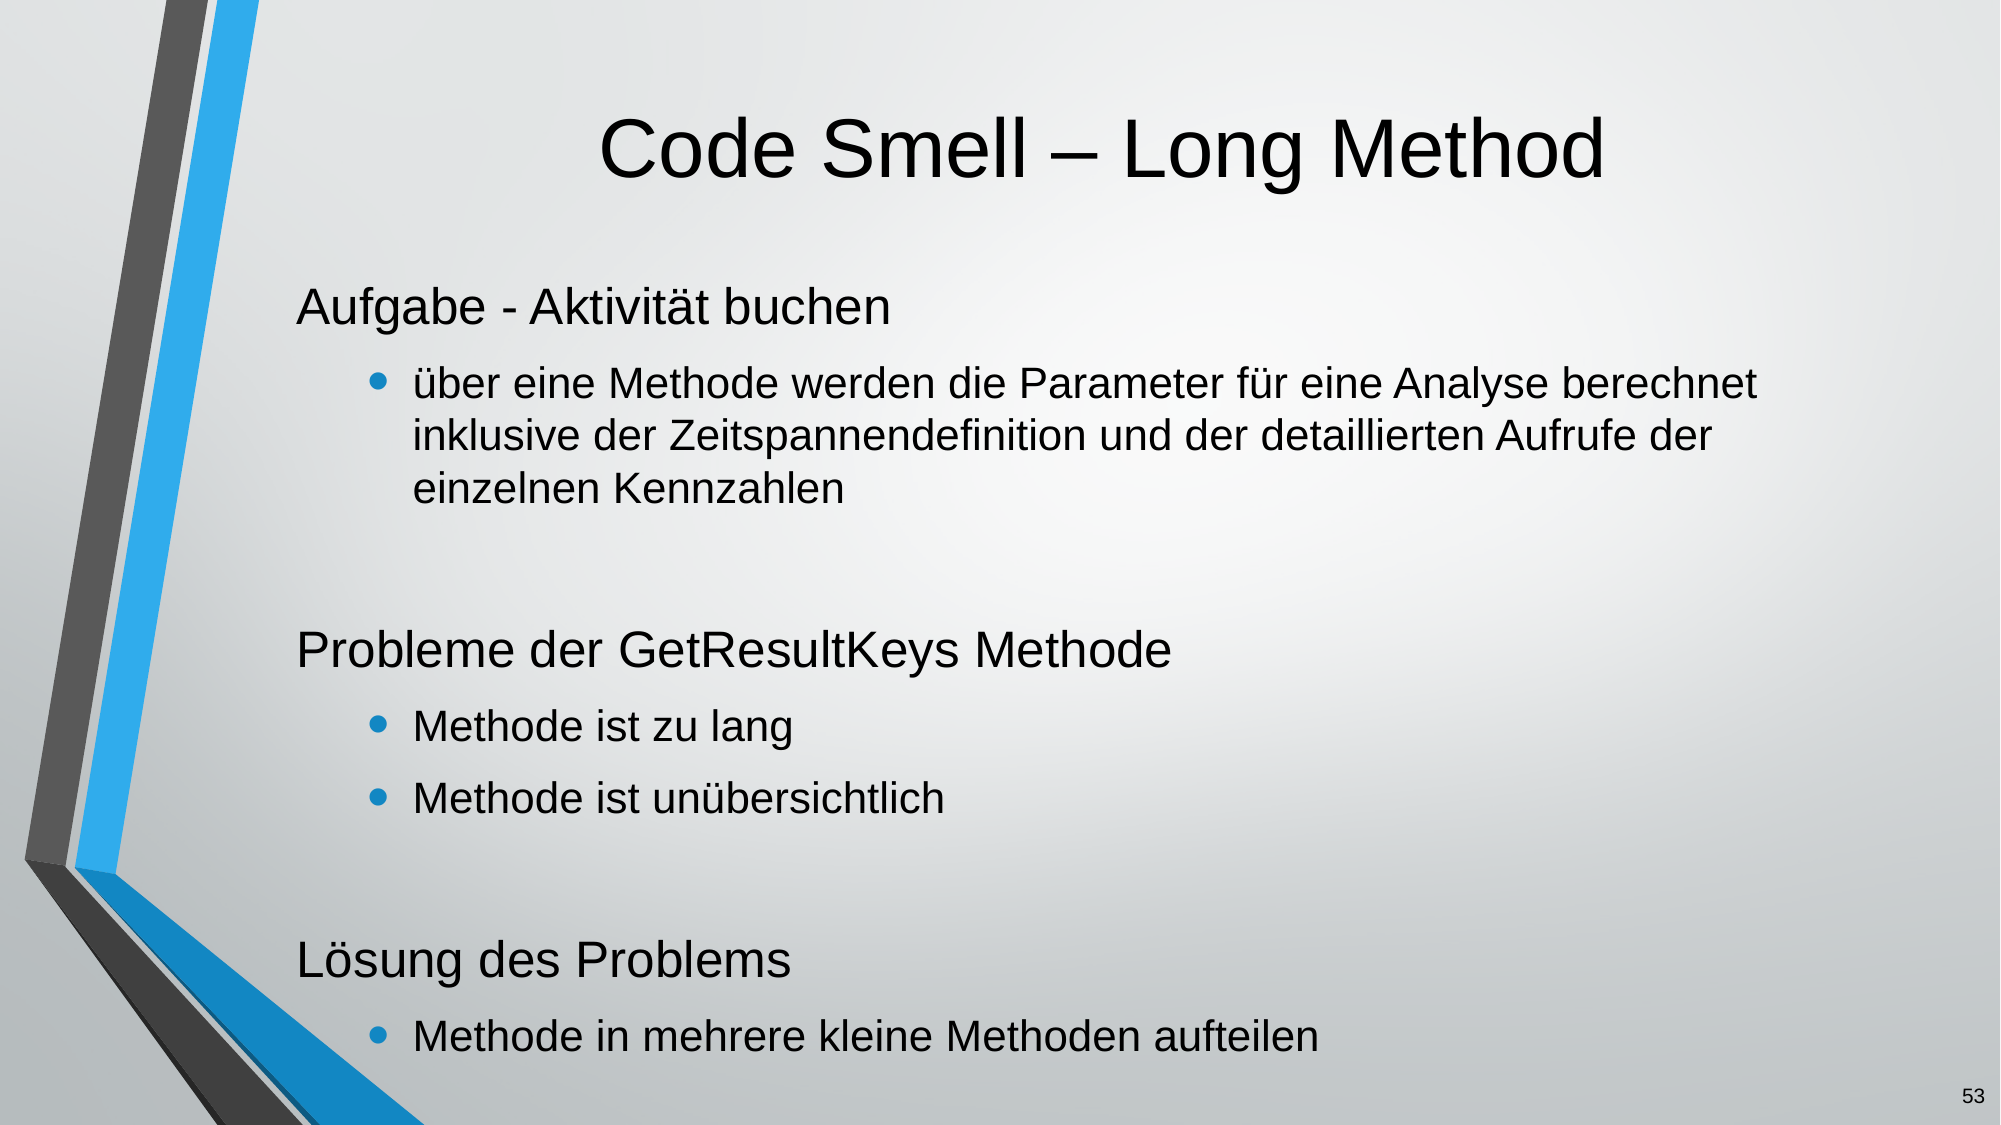

# Code Smell – Long Method
Aufgabe - Aktivität buchen
über eine Methode werden die Parameter für eine Analyse berechnet inklusive der Zeitspannendefinition und der detaillierten Aufrufe der einzelnen Kennzahlen

Probleme der GetResultKeys Methode
Methode ist zu lang
Methode ist unübersichtlich

Lösung des Problems
Methode in mehrere kleine Methoden aufteilen

53